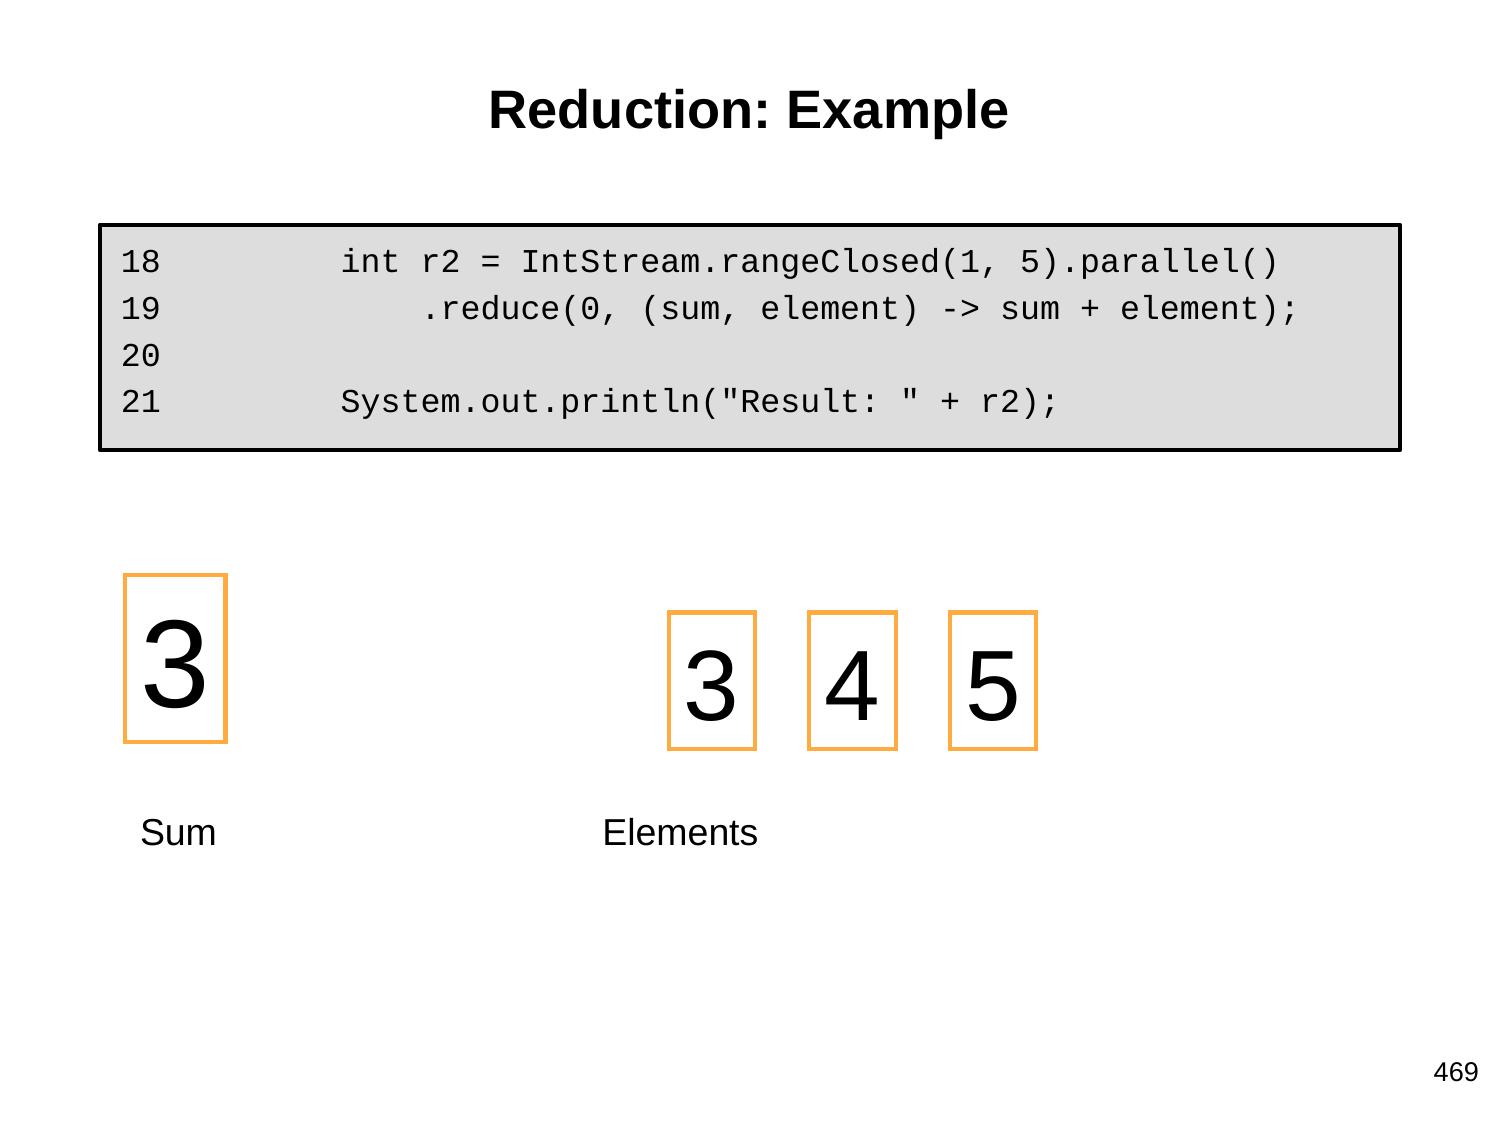

# Reduction: Example

18         int r2 = IntStream.rangeClosed(1, 5).parallel()
19             .reduce(0, (sum, element) -> sum + element);
20
21         System.out.println("Result: " + r2);
3
3
4
5
Sum
Elements
469